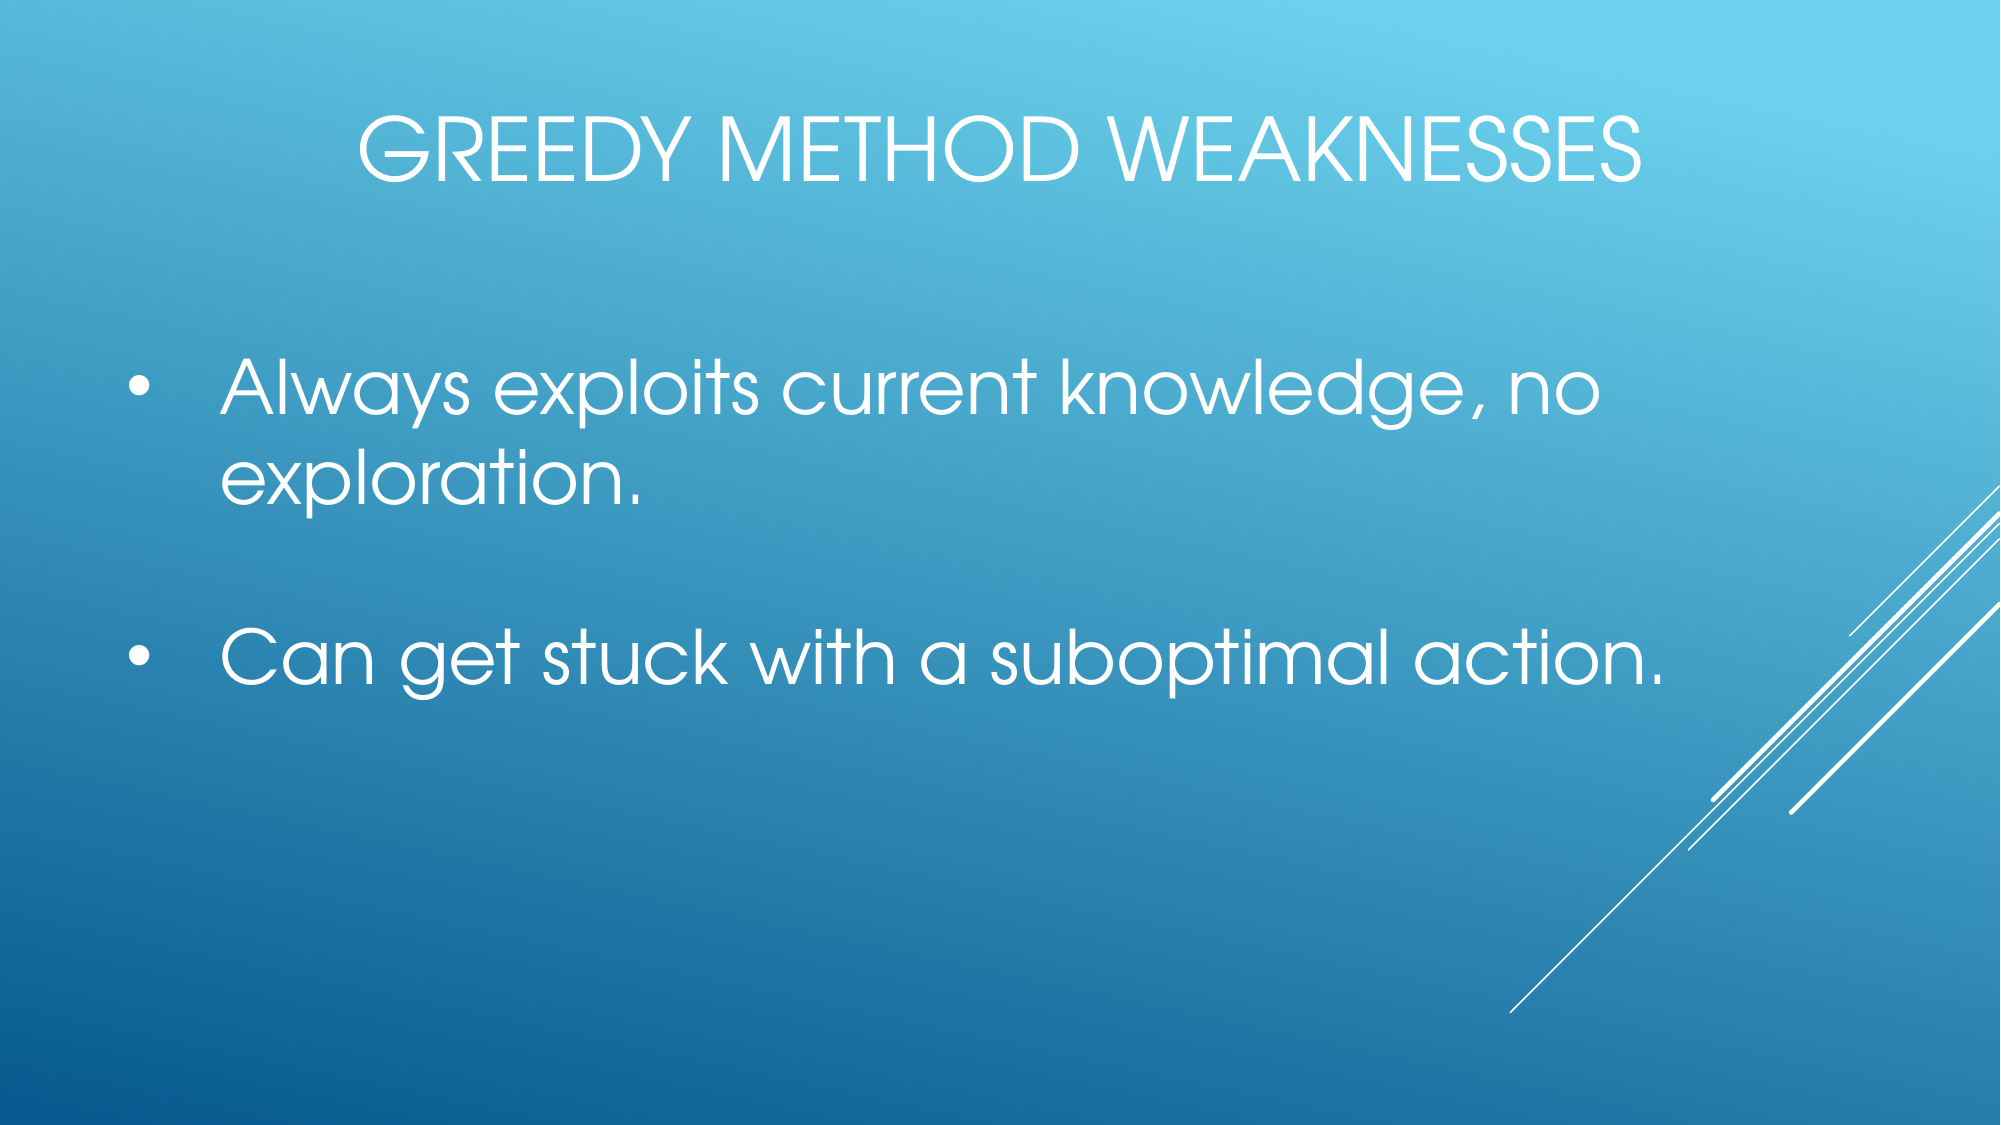

# Greedy Method Weaknesses
Always exploits current knowledge, no exploration.

Can get stuck with a suboptimal action.